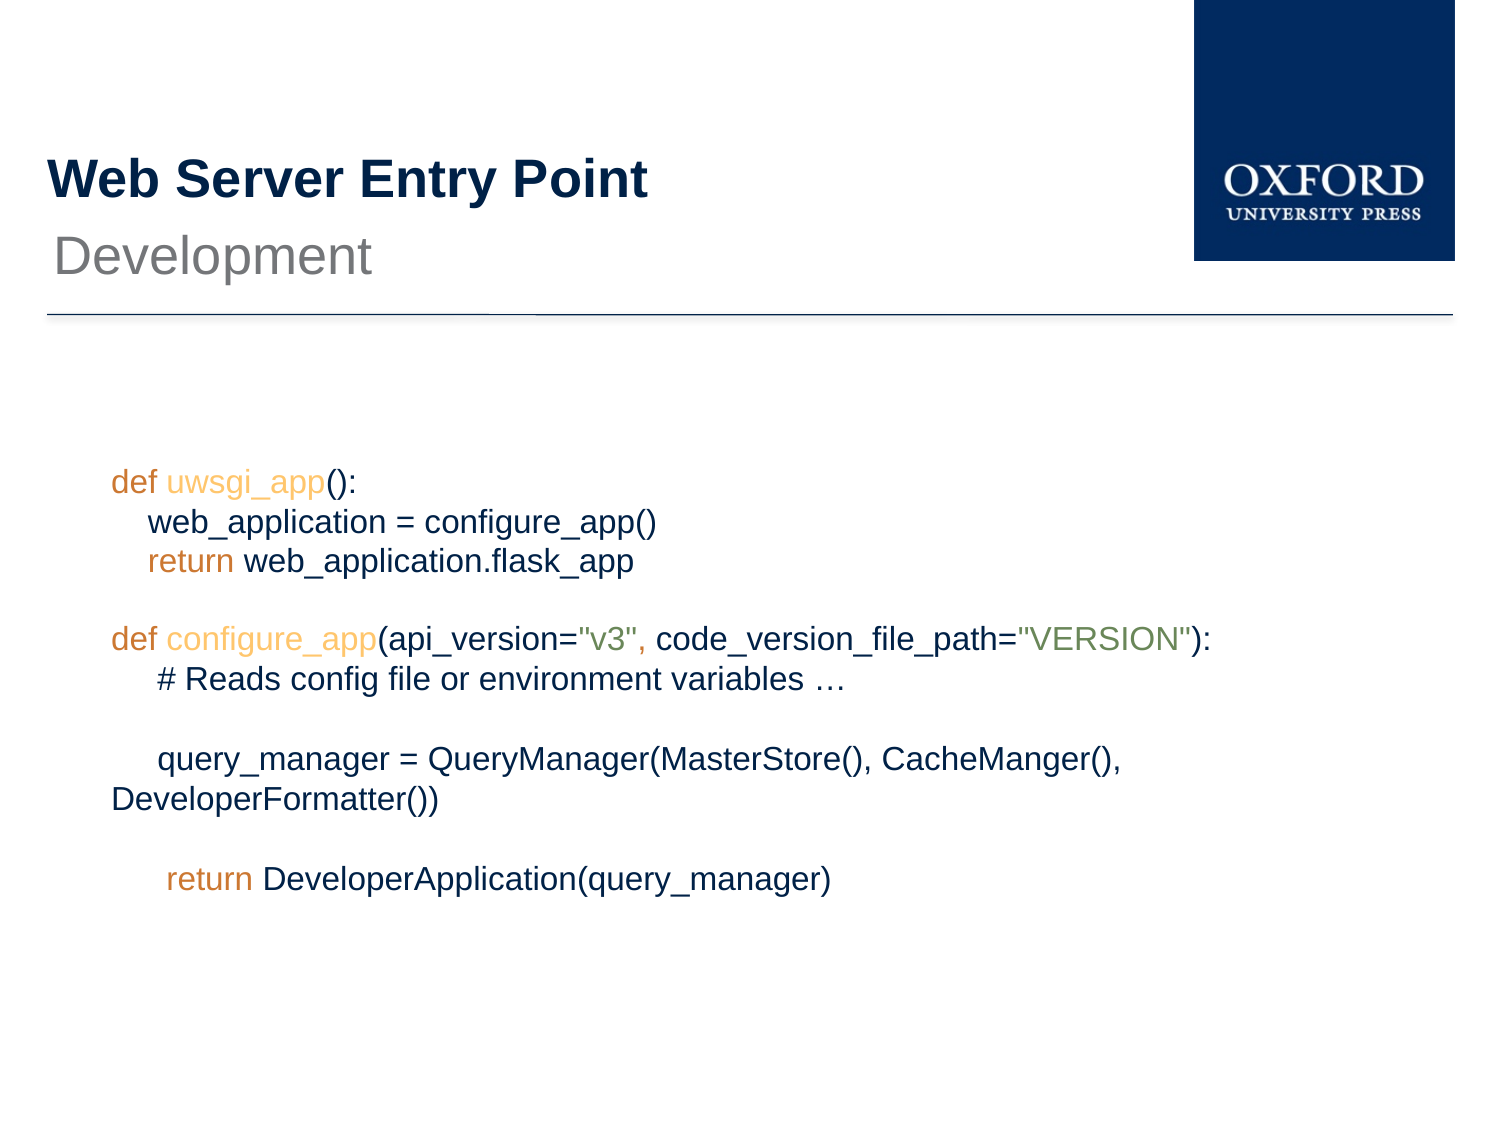

# Web Server Entry Point
Development
def uwsgi_app():
    web_application = configure_app()
    return web_application.flask_app
def configure_app(api_version="v3", code_version_file_path="VERSION"):
     # Reads config file or environment variables …

     query_manager = QueryManager(MasterStore(), CacheManger(), DeveloperFormatter())

      return DeveloperApplication(query_manager)